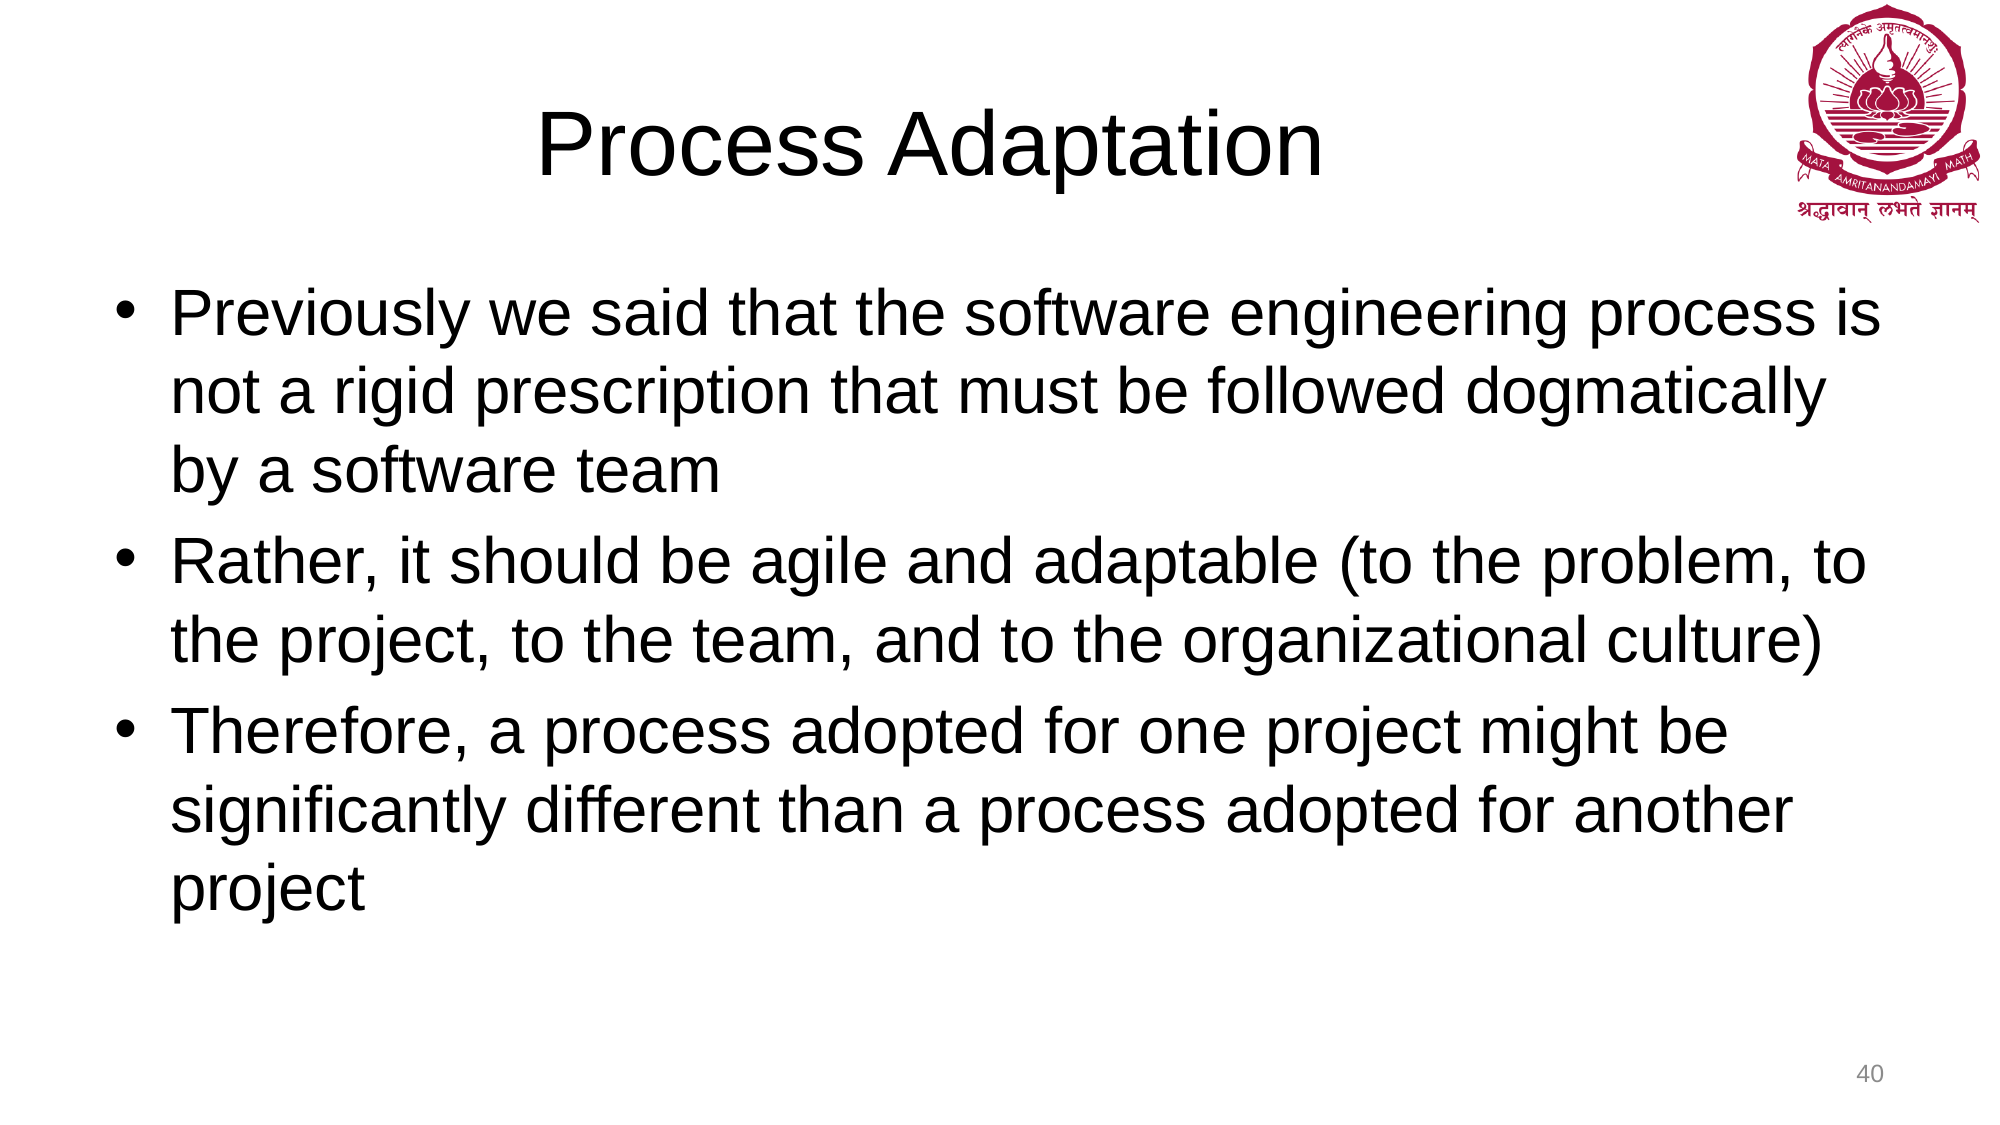

# Process Adaptation
Previously we said that the software engineering process is not a rigid prescription that must be followed dogmatically by a software team
Rather, it should be agile and adaptable (to the problem, to the project, to the team, and to the organizational culture)
Therefore, a process adopted for one project might be significantly different than a process adopted for another project

40